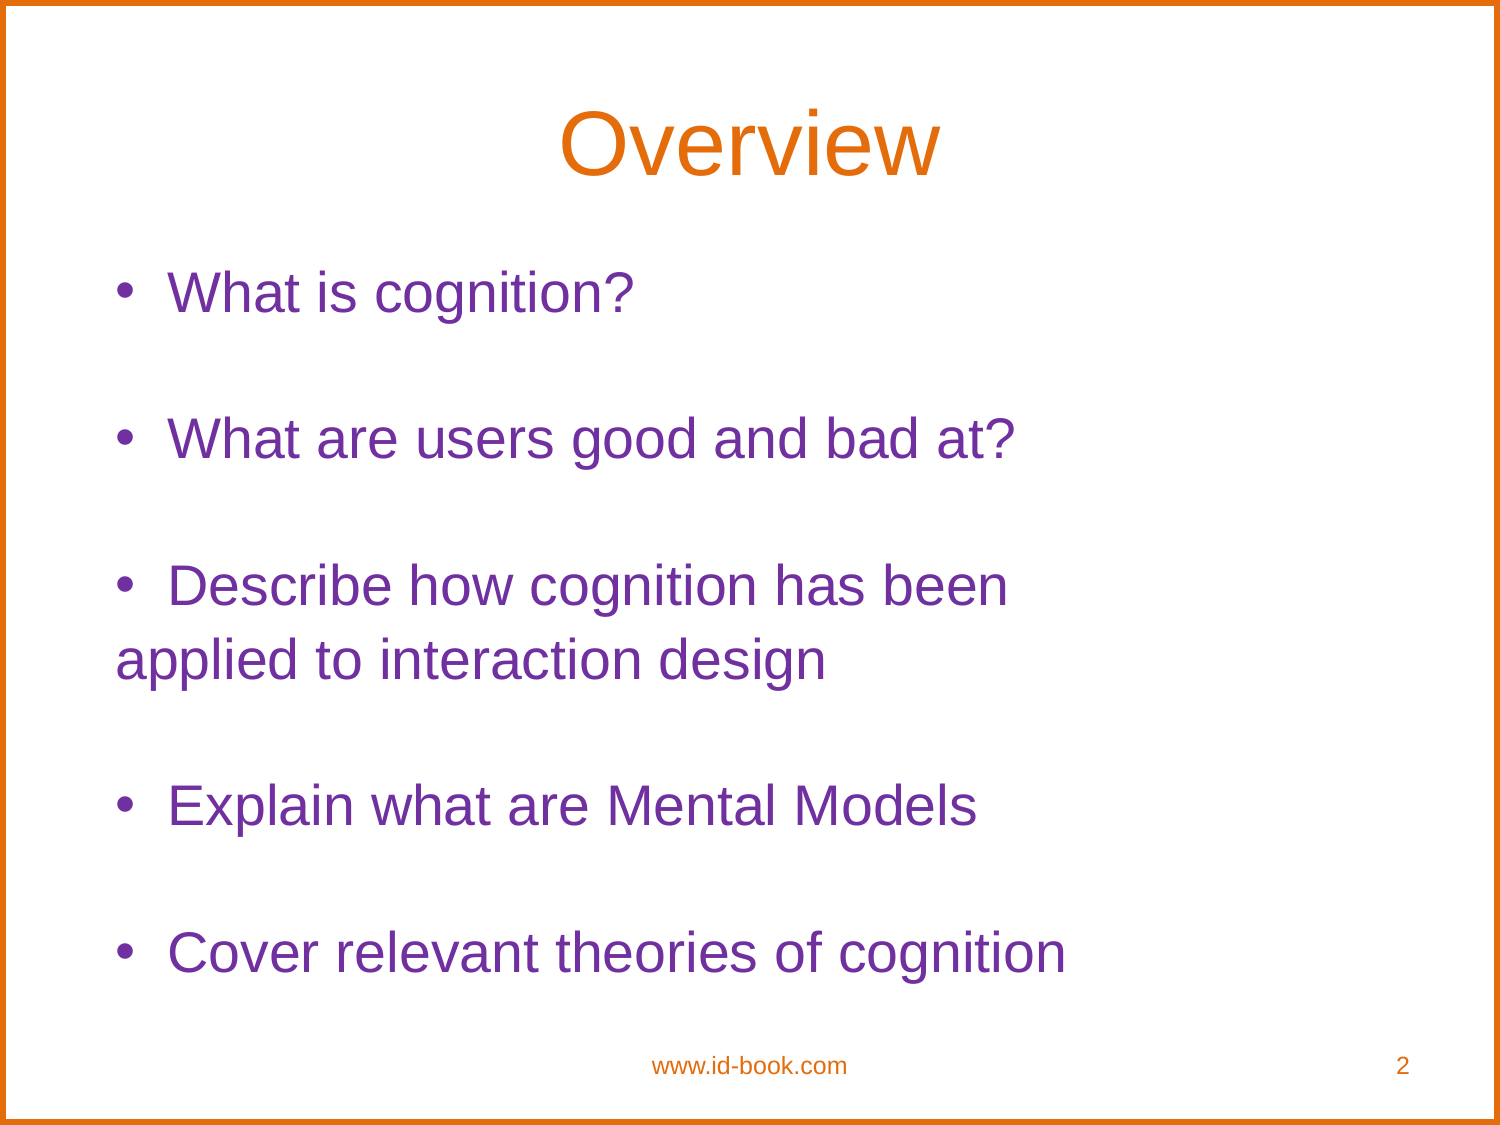

Overview
What is cognition?

What are users good and bad at?

Describe how cognition has been
applied to interaction design

Explain what are Mental Models

Cover relevant theories of cognition

www.id-book.com
2